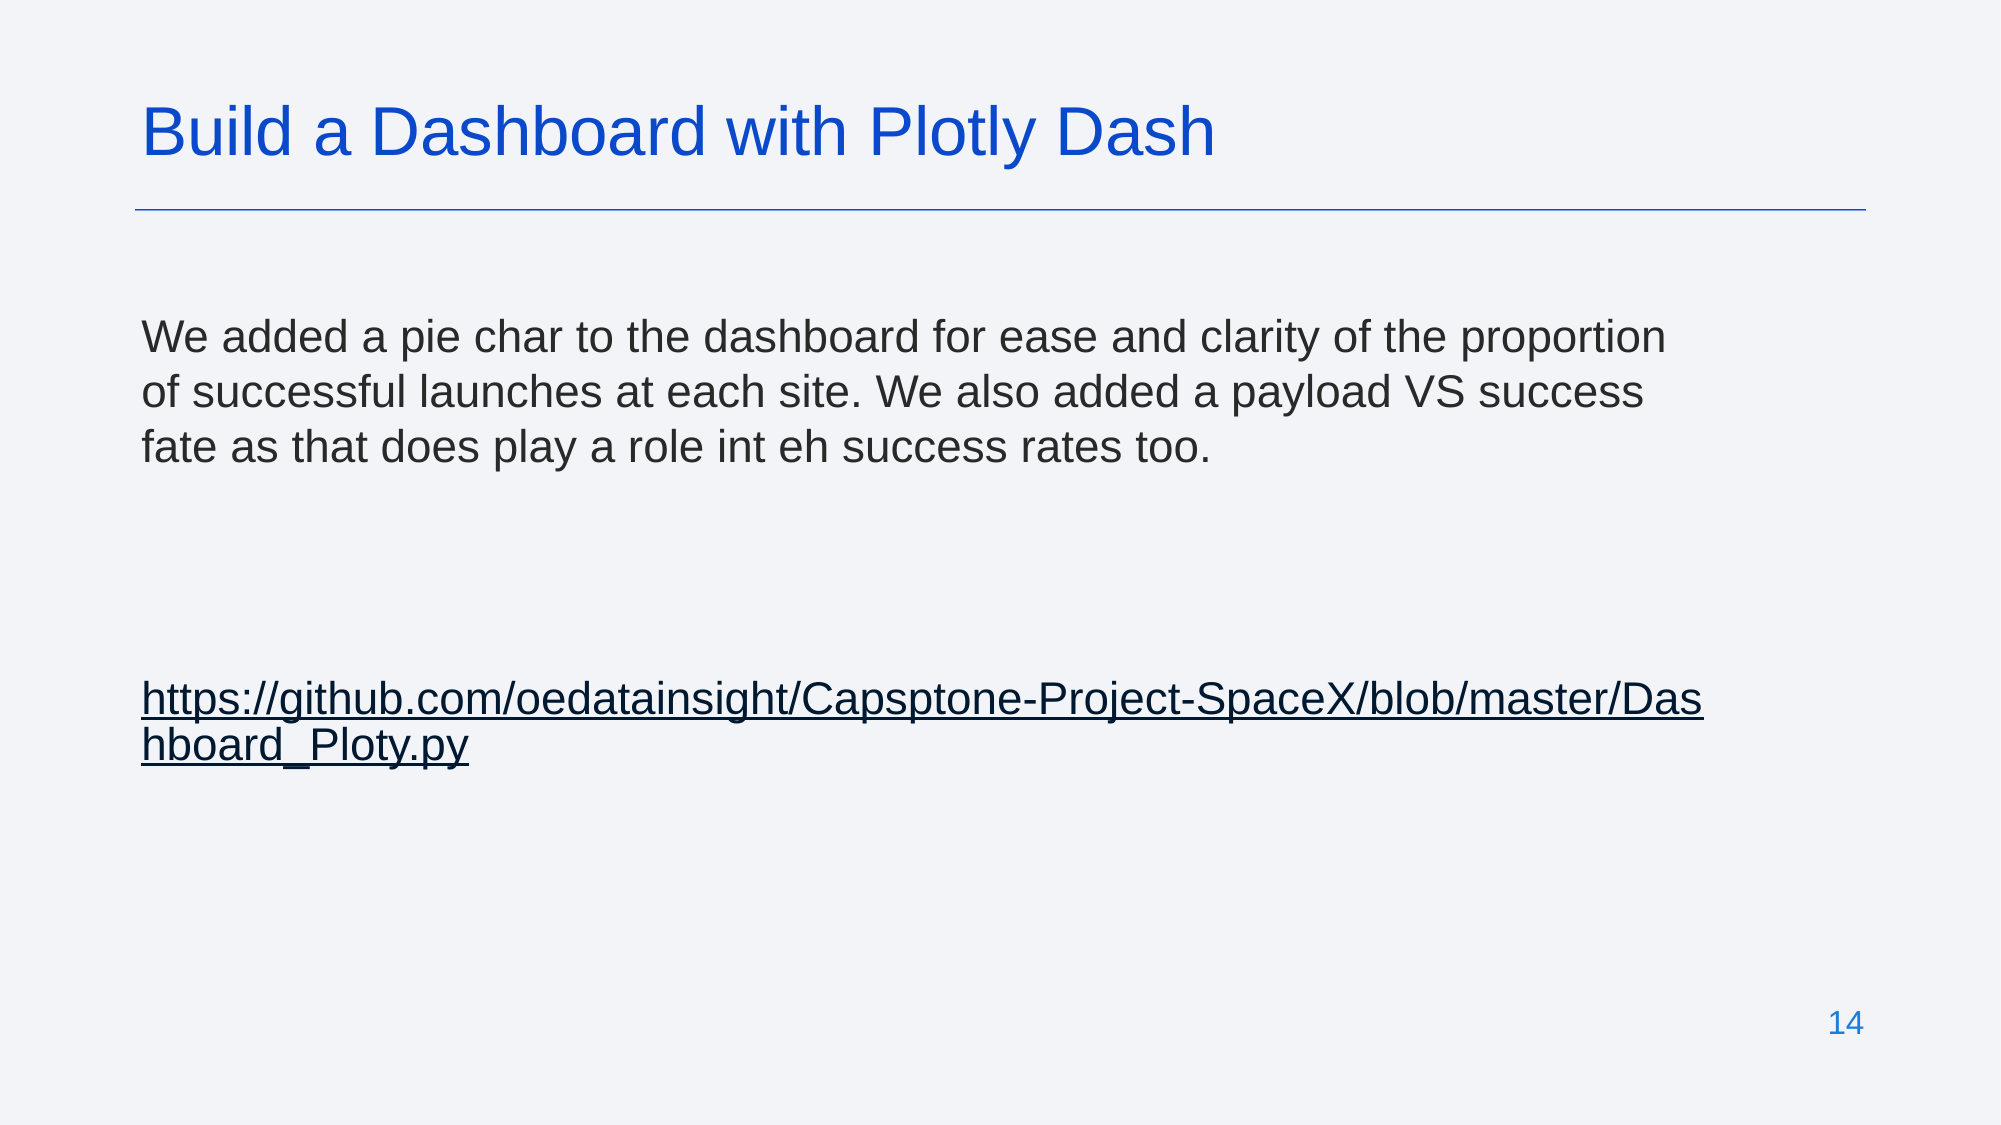

Build a Dashboard with Plotly Dash
We added a pie char to the dashboard for ease and clarity of the proportion of successful launches at each site. We also added a payload VS success fate as that does play a role int eh success rates too.

https://github.com/oedatainsight/Capsptone-Project-SpaceX/blob/master/Dashboard_Ploty.py

14